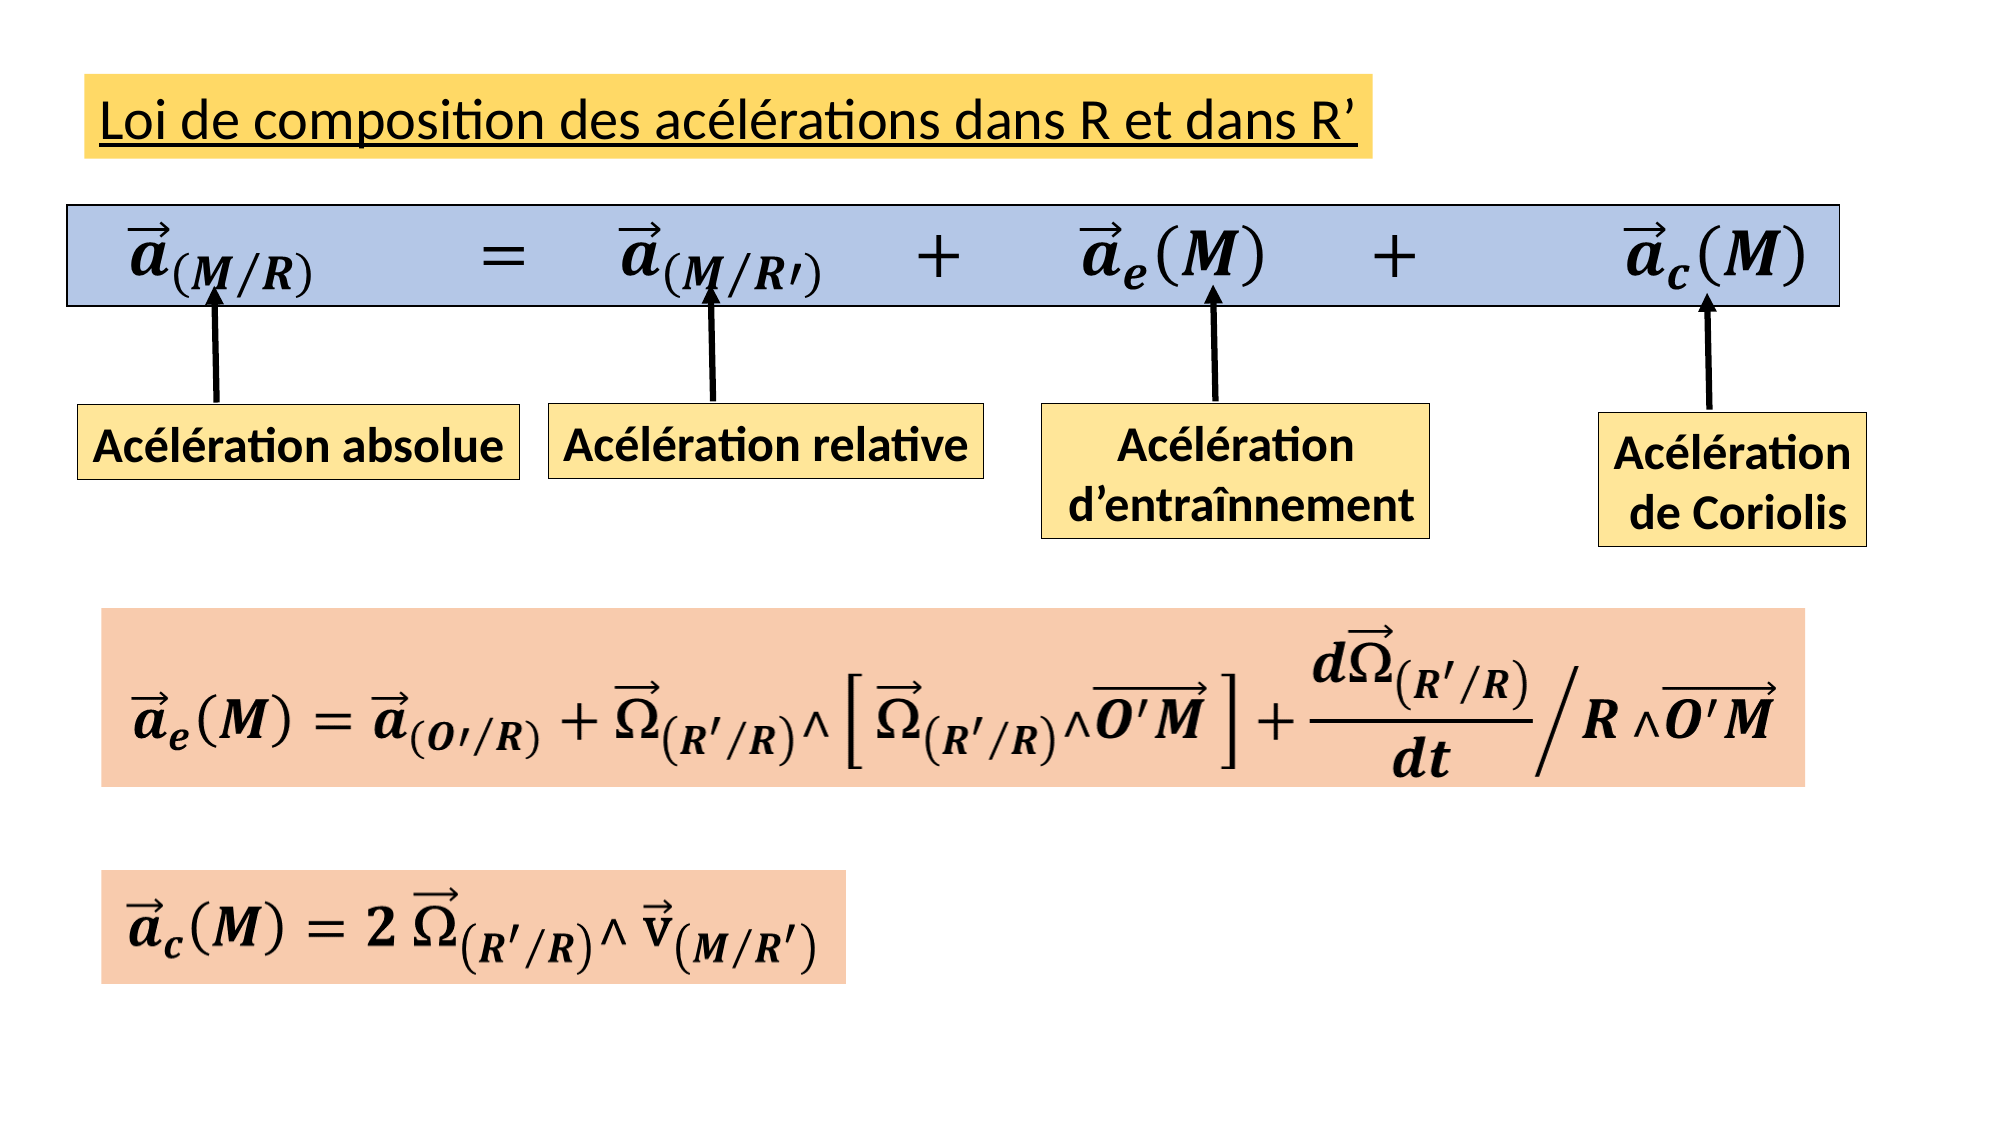

Loi de composition des acélérations dans R et dans R’

Acélération
 d’entraînnement
Acélération relative
Acélération absolue
Acélération
 de Coriolis